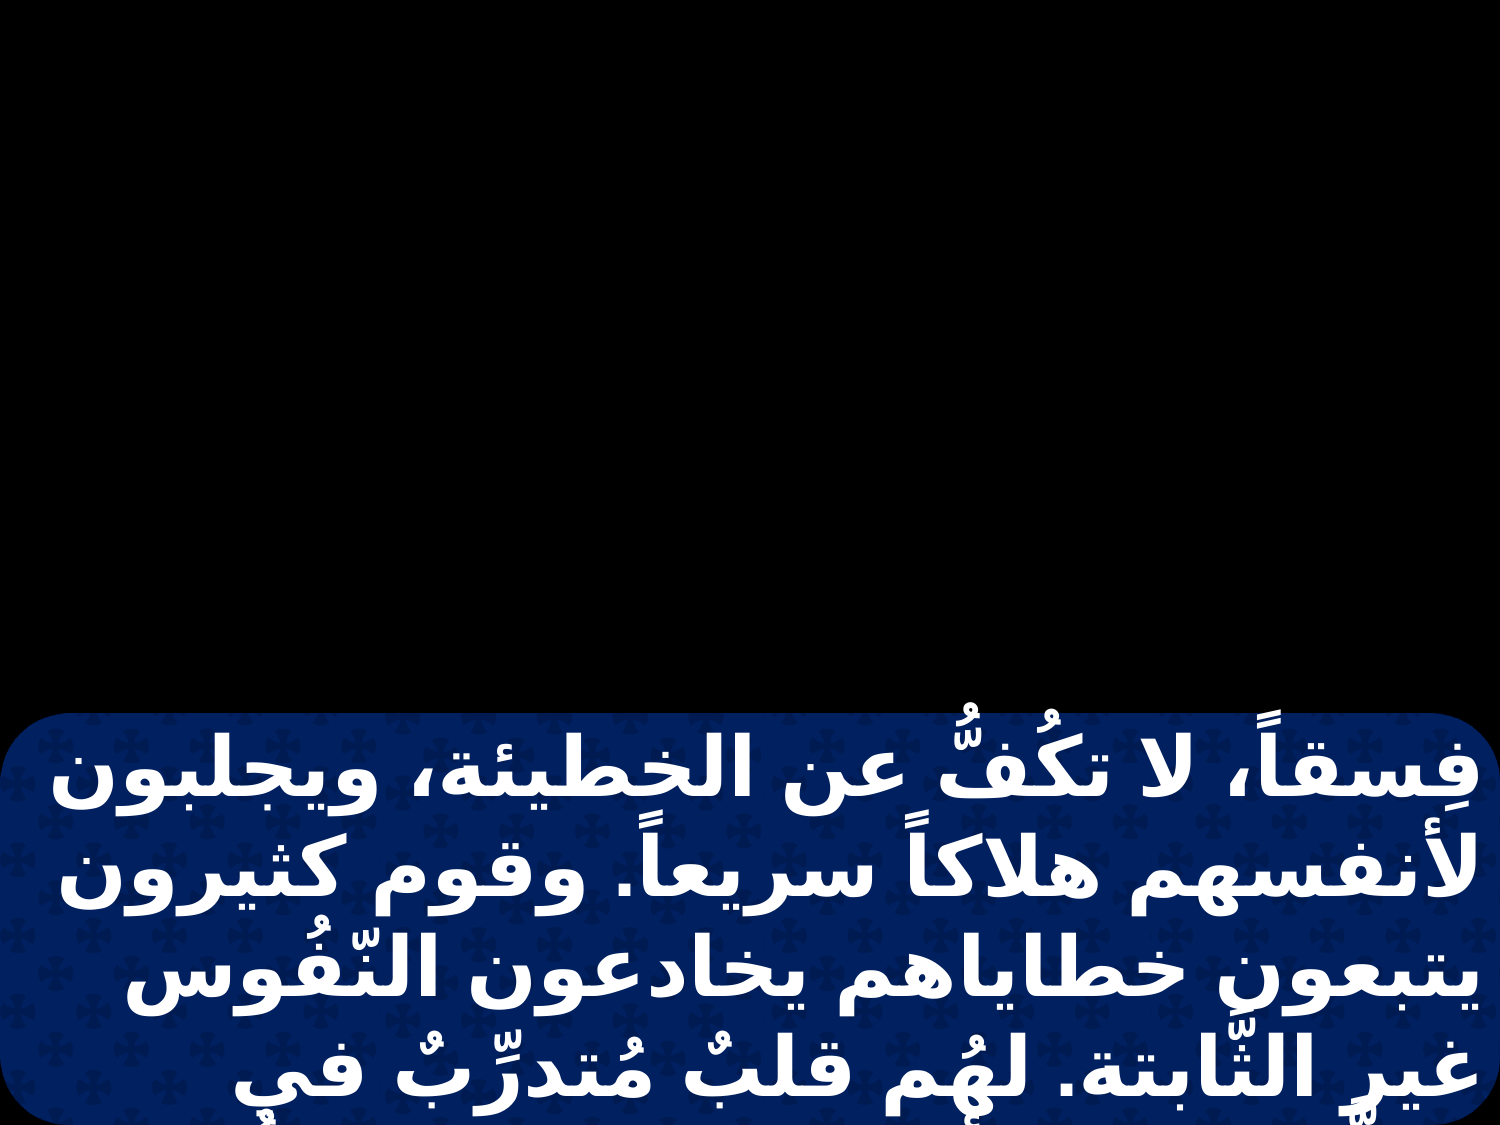

فِسقاً، لا تكُفُّ عن الخطيئة، ويجلبون لأنفسهم هلاكاً سريعاً. وقوم كثيرون يتبعون خطاياهم يخادعون النّفُوس غير الثَّابتة. لهُم قلبٌ مُتدرِّبٌ في الطَّمع. وهم أولادُ اللعنةِ. قد تركُوا الطَّريق المُستقيم، وضلوا،